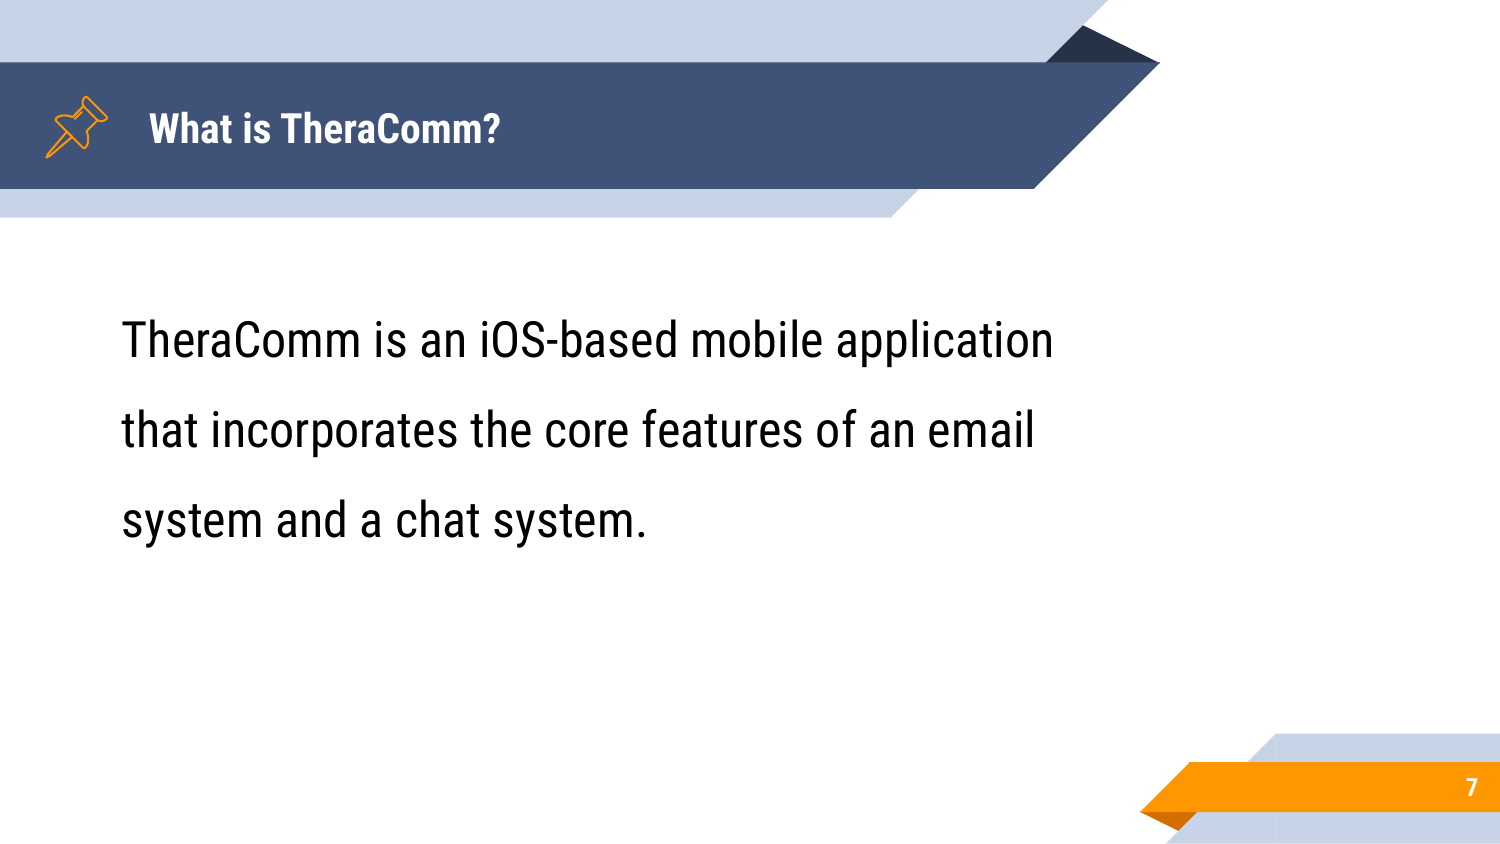

# What is TheraComm?

TheraComm is an iOS-based mobile application that incorporates the core features of an email system and a chat system.
7